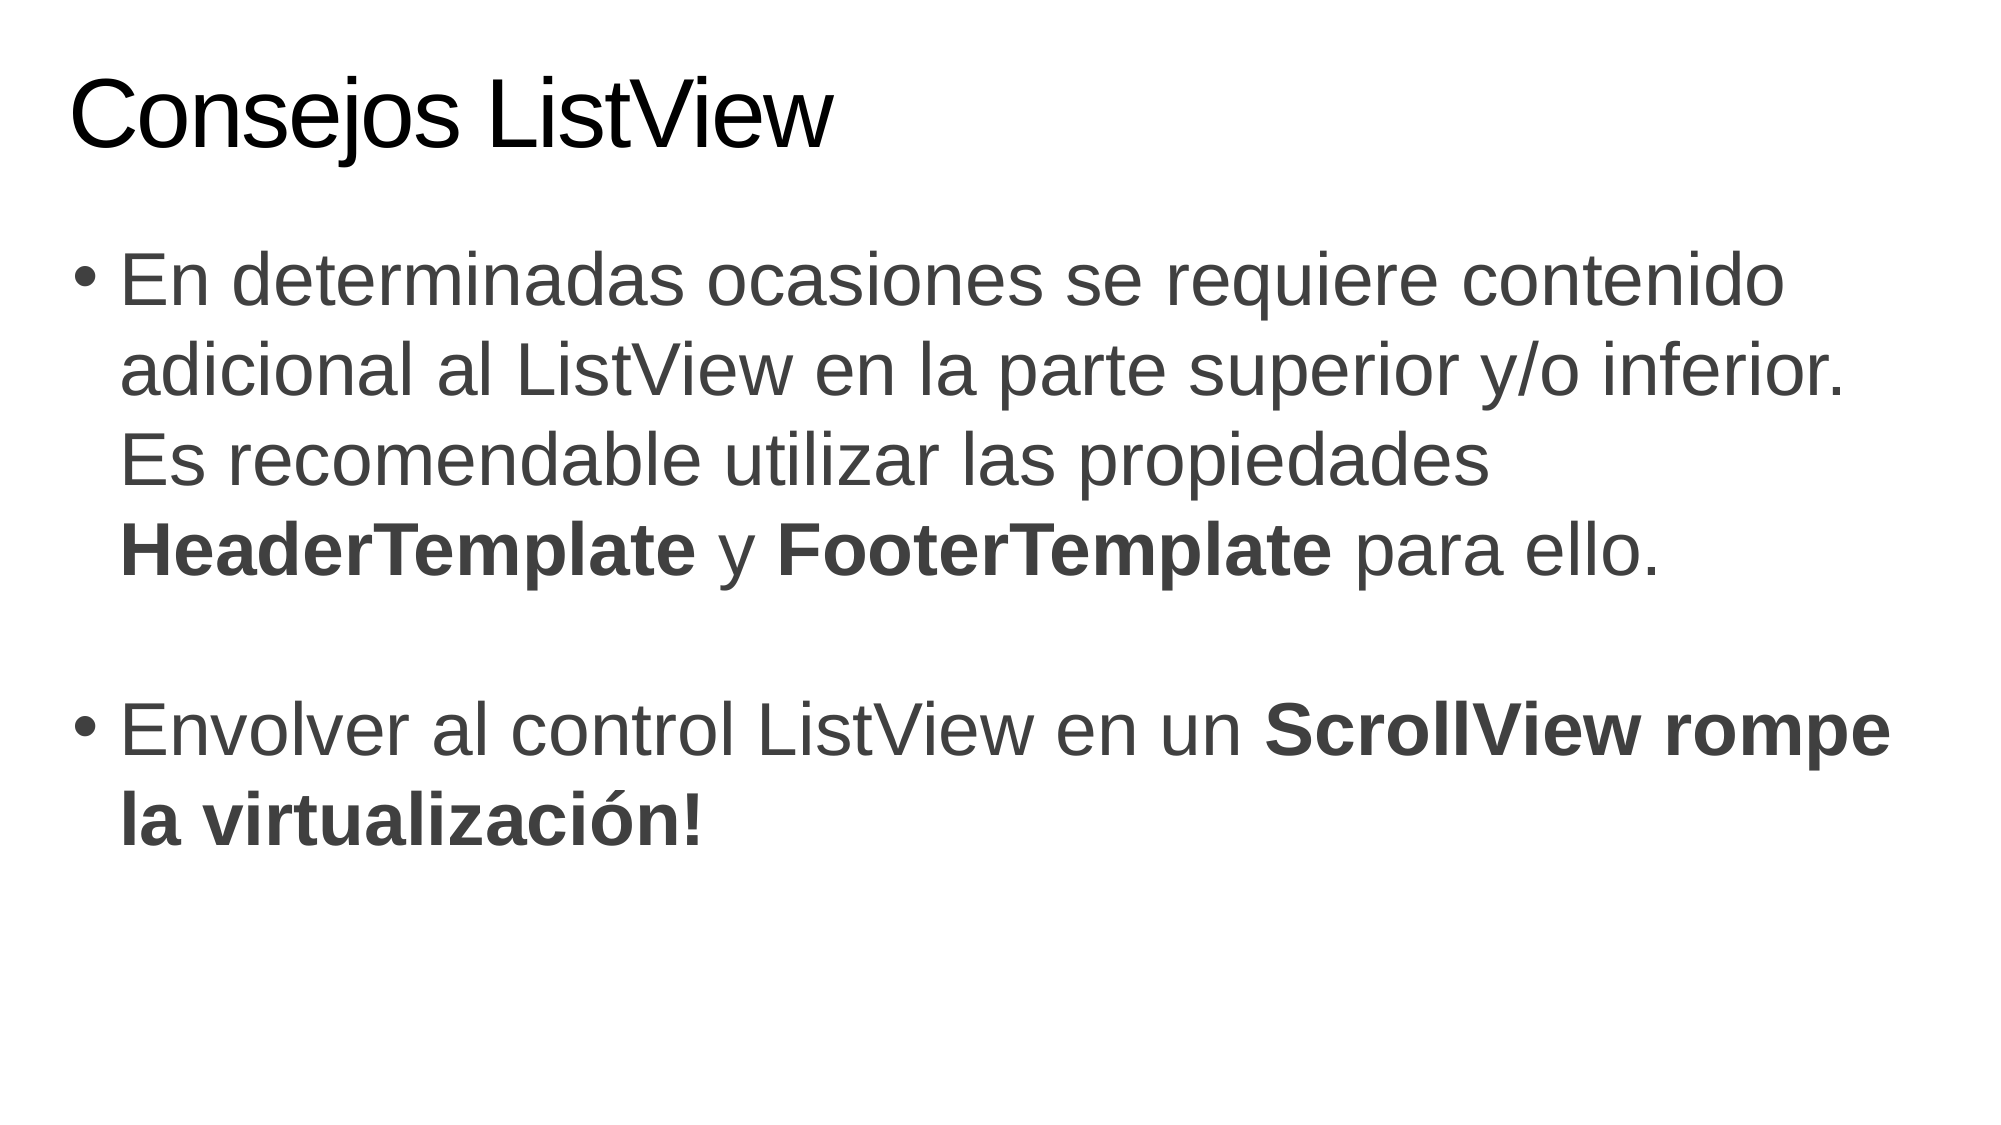

# Consejos ListView
En determinadas ocasiones se requiere contenido adicional al ListView en la parte superior y/o inferior. Es recomendable utilizar las propiedades HeaderTemplate y FooterTemplate para ello.

Envolver al control ListView en un ScrollView rompe la virtualización!